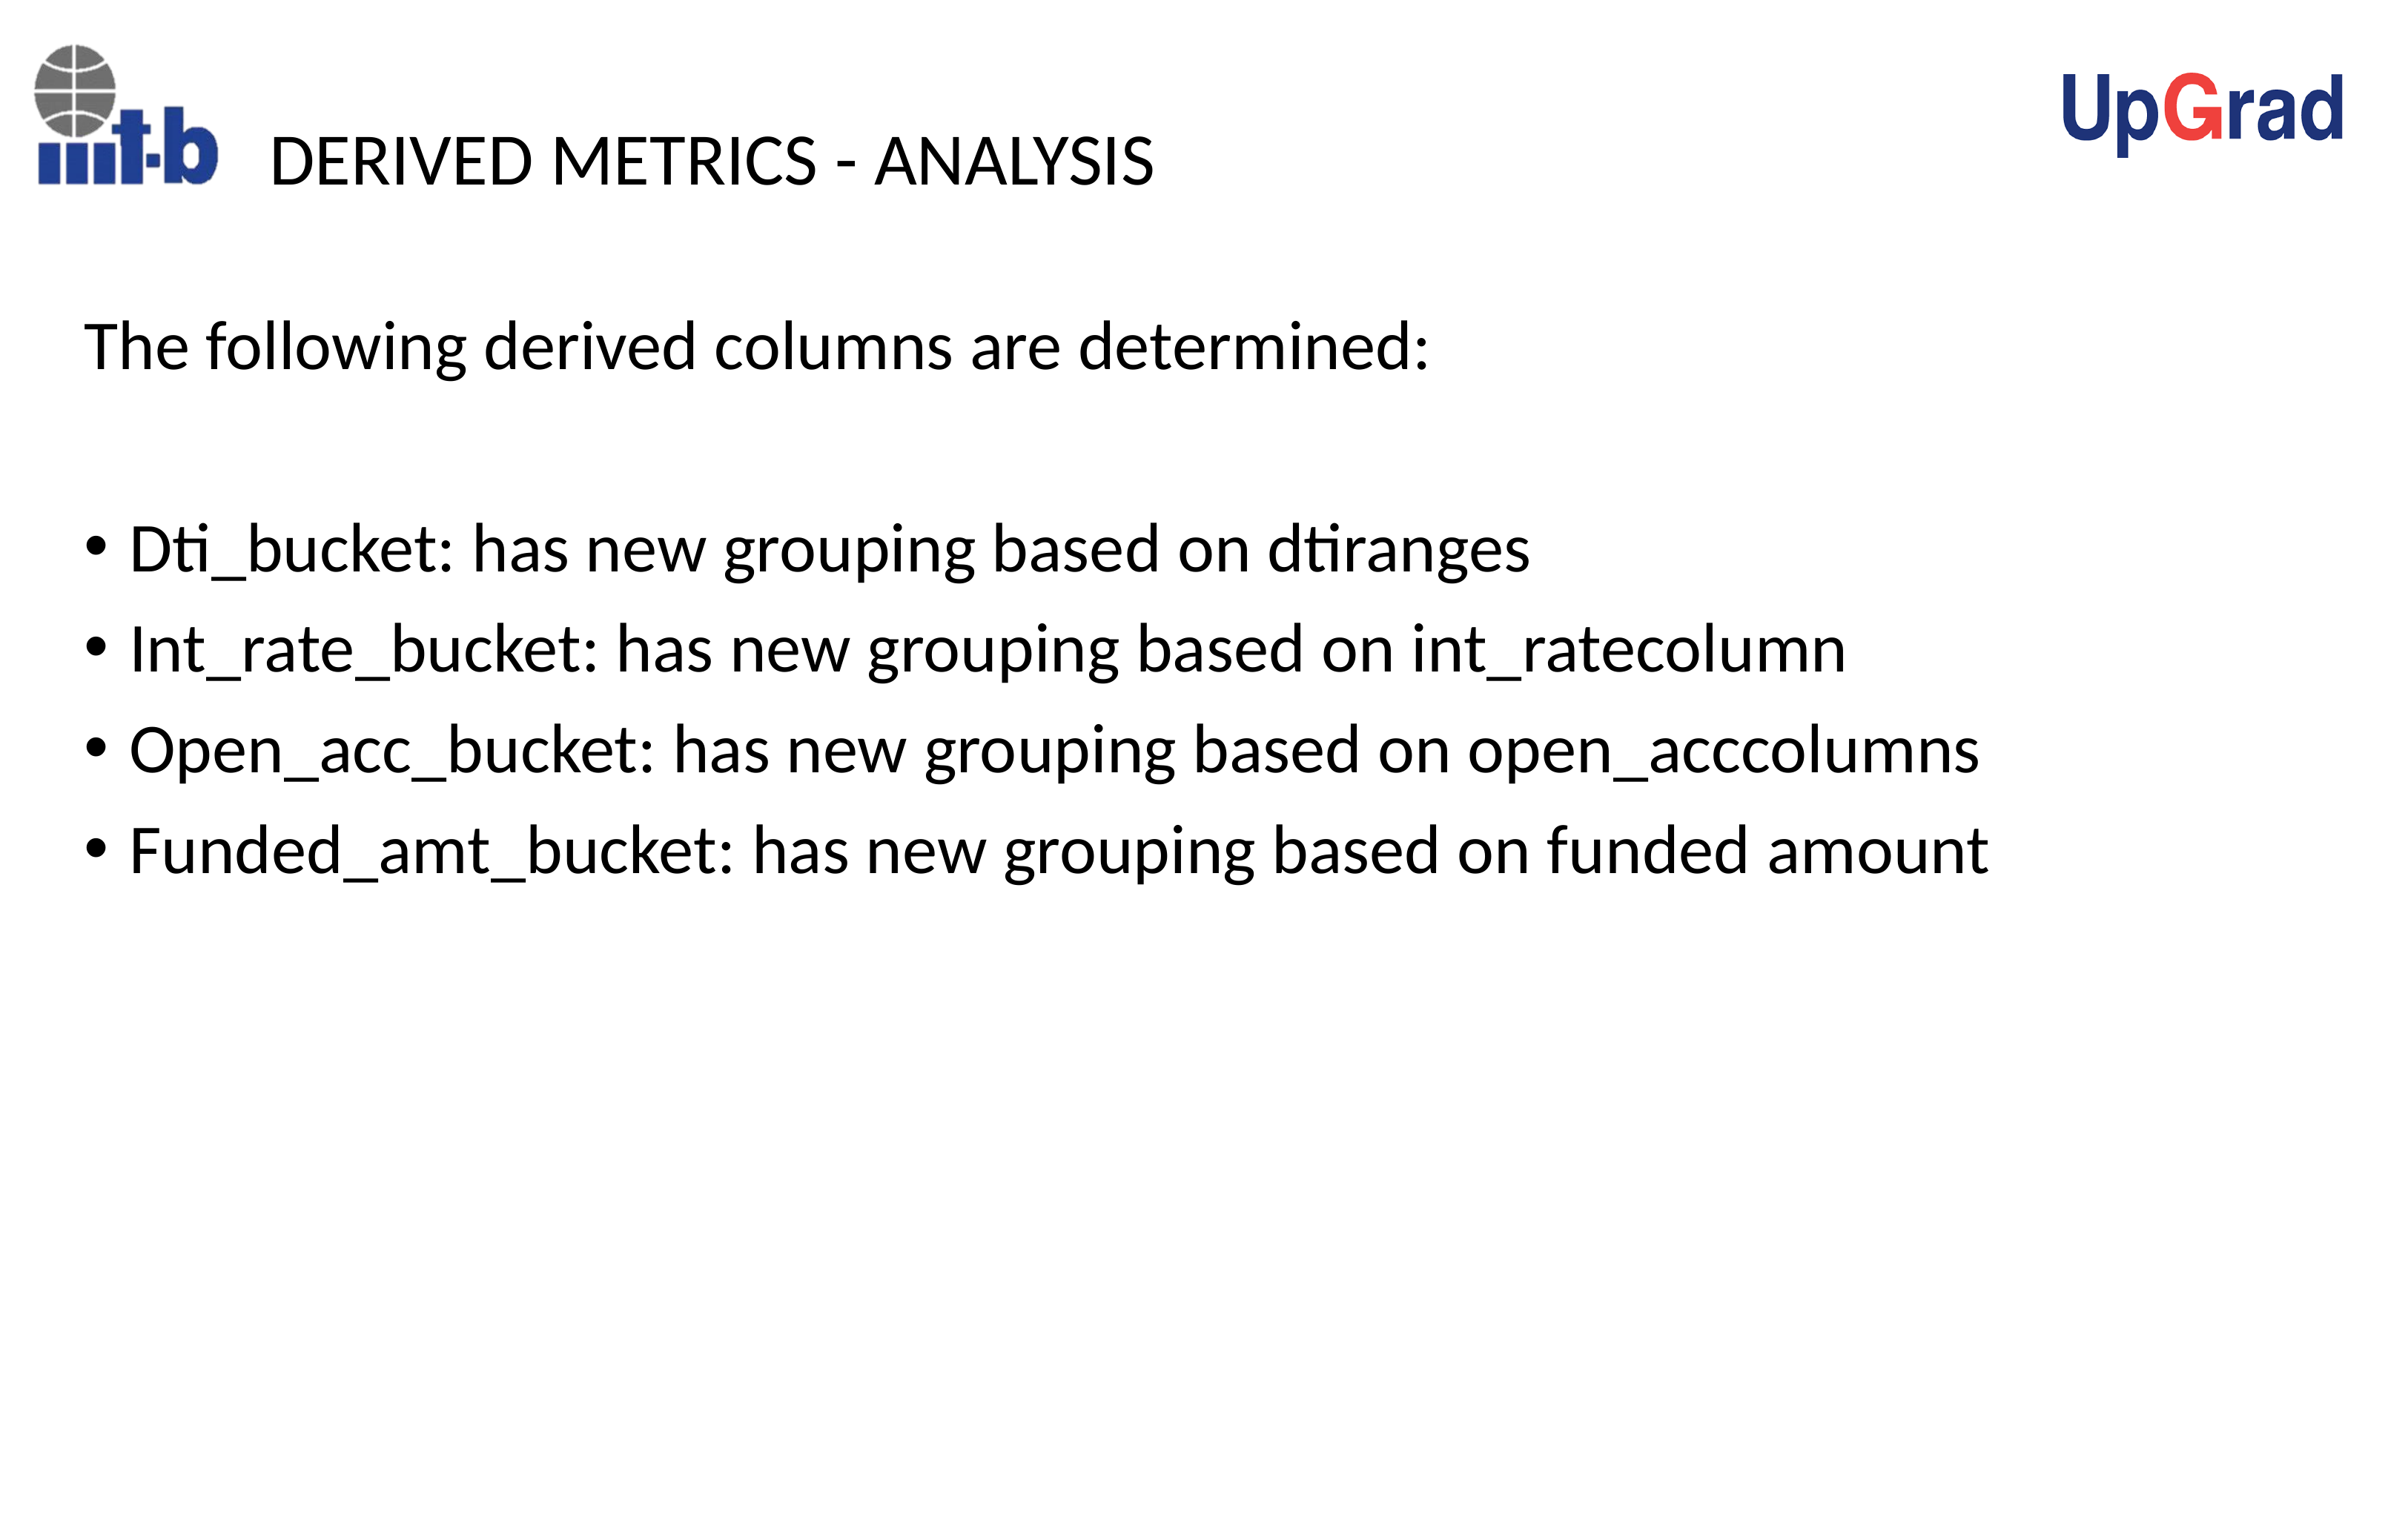

# DERIVED METRICS - ANALYSIS
The following derived columns are determined:

Dti_bucket: has new grouping based on dtiranges
Int_rate_bucket: has new grouping based on int_ratecolumn
Open_acc_bucket: has new grouping based on open_acccolumns
Funded_amt_bucket: has new grouping based on funded amount